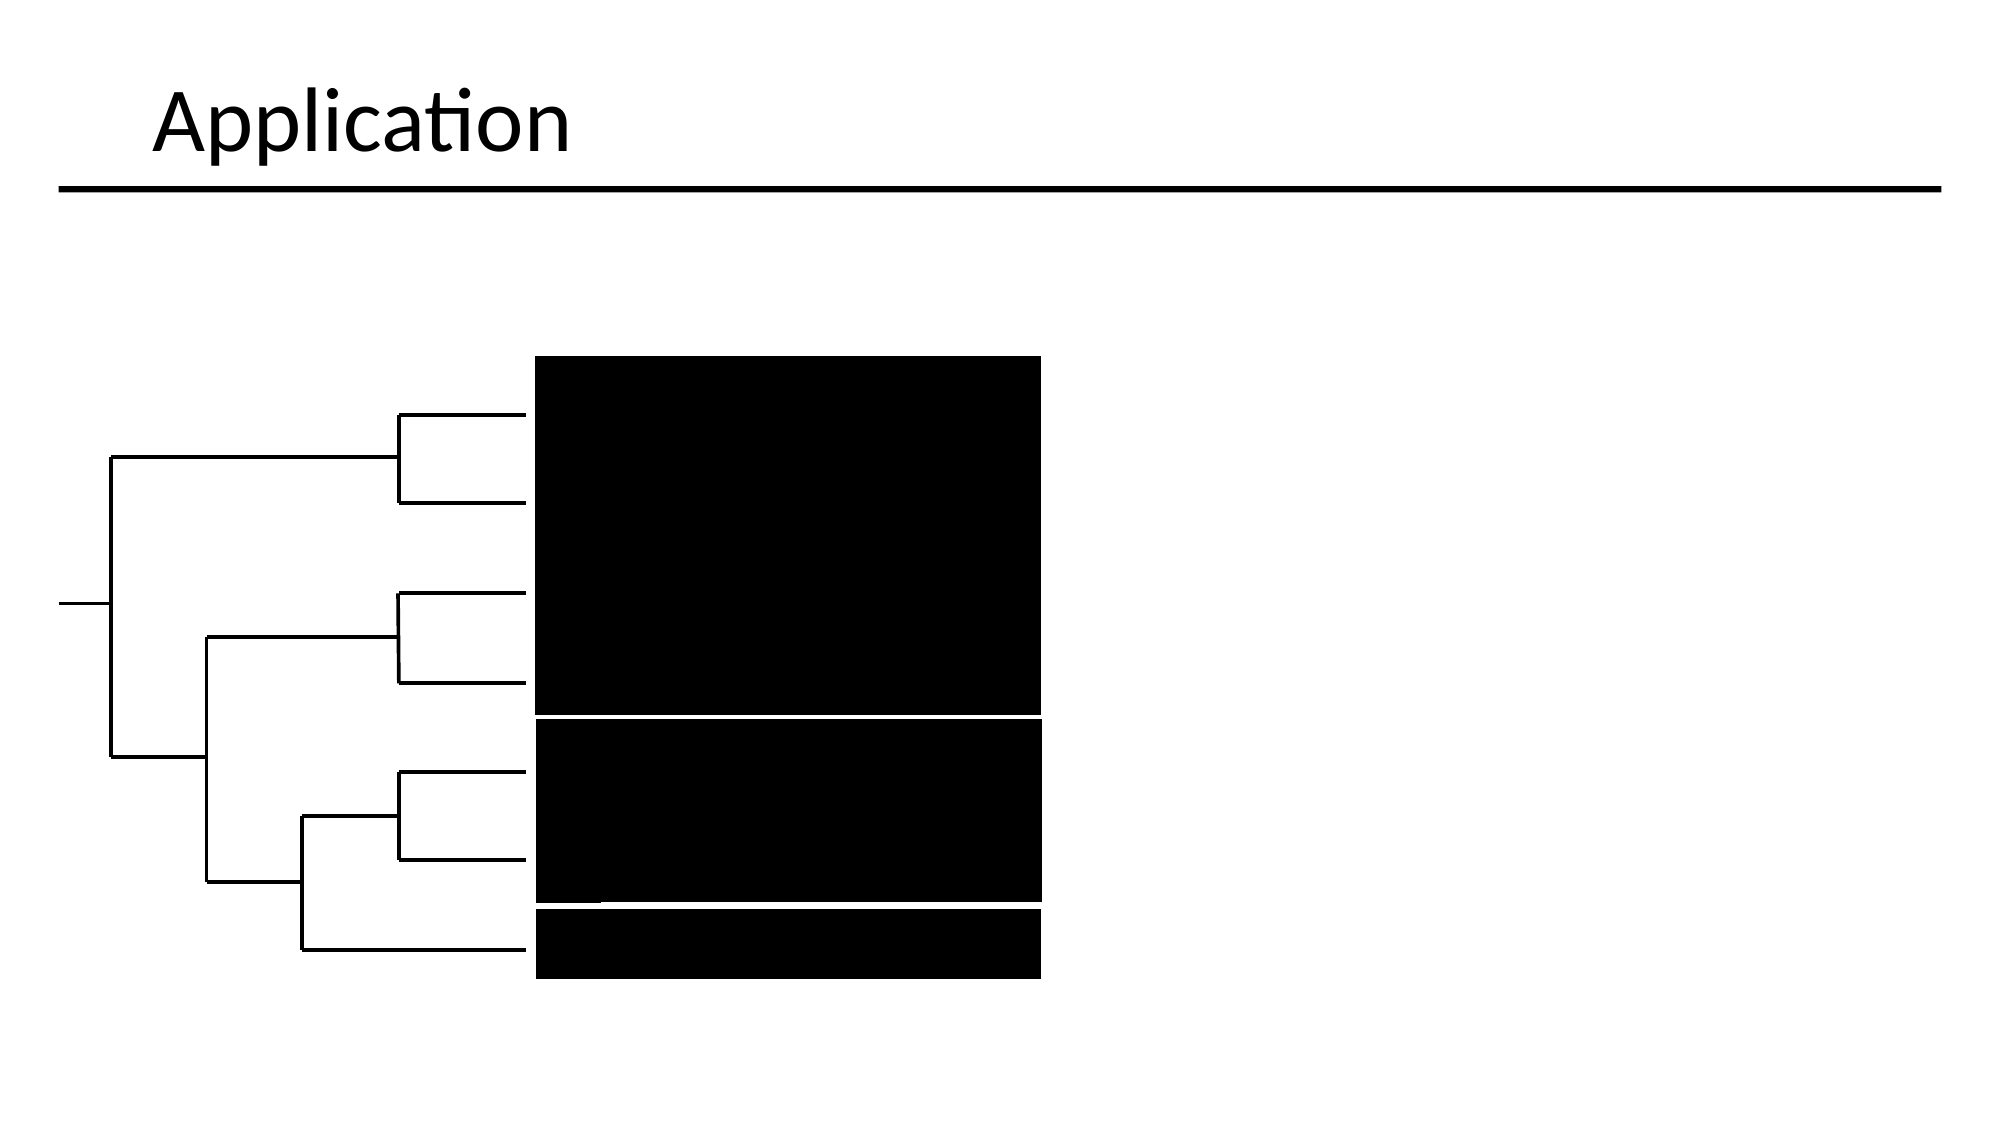

# Application

1
1
1
1
0
1
0
0
1
0
0
1
1
1
1
0
1
0
1
0
1
0
1
1
0
1
0
1
0
1
0
1
0
1
0
1
0
1
0
0
1
0
1
0
0
1
1
0
0
1
0
0
0
1
0
0
1
1
0
1
0
1
0
0
0
0
0
0
0
1
1
1
1
1
0
1
0